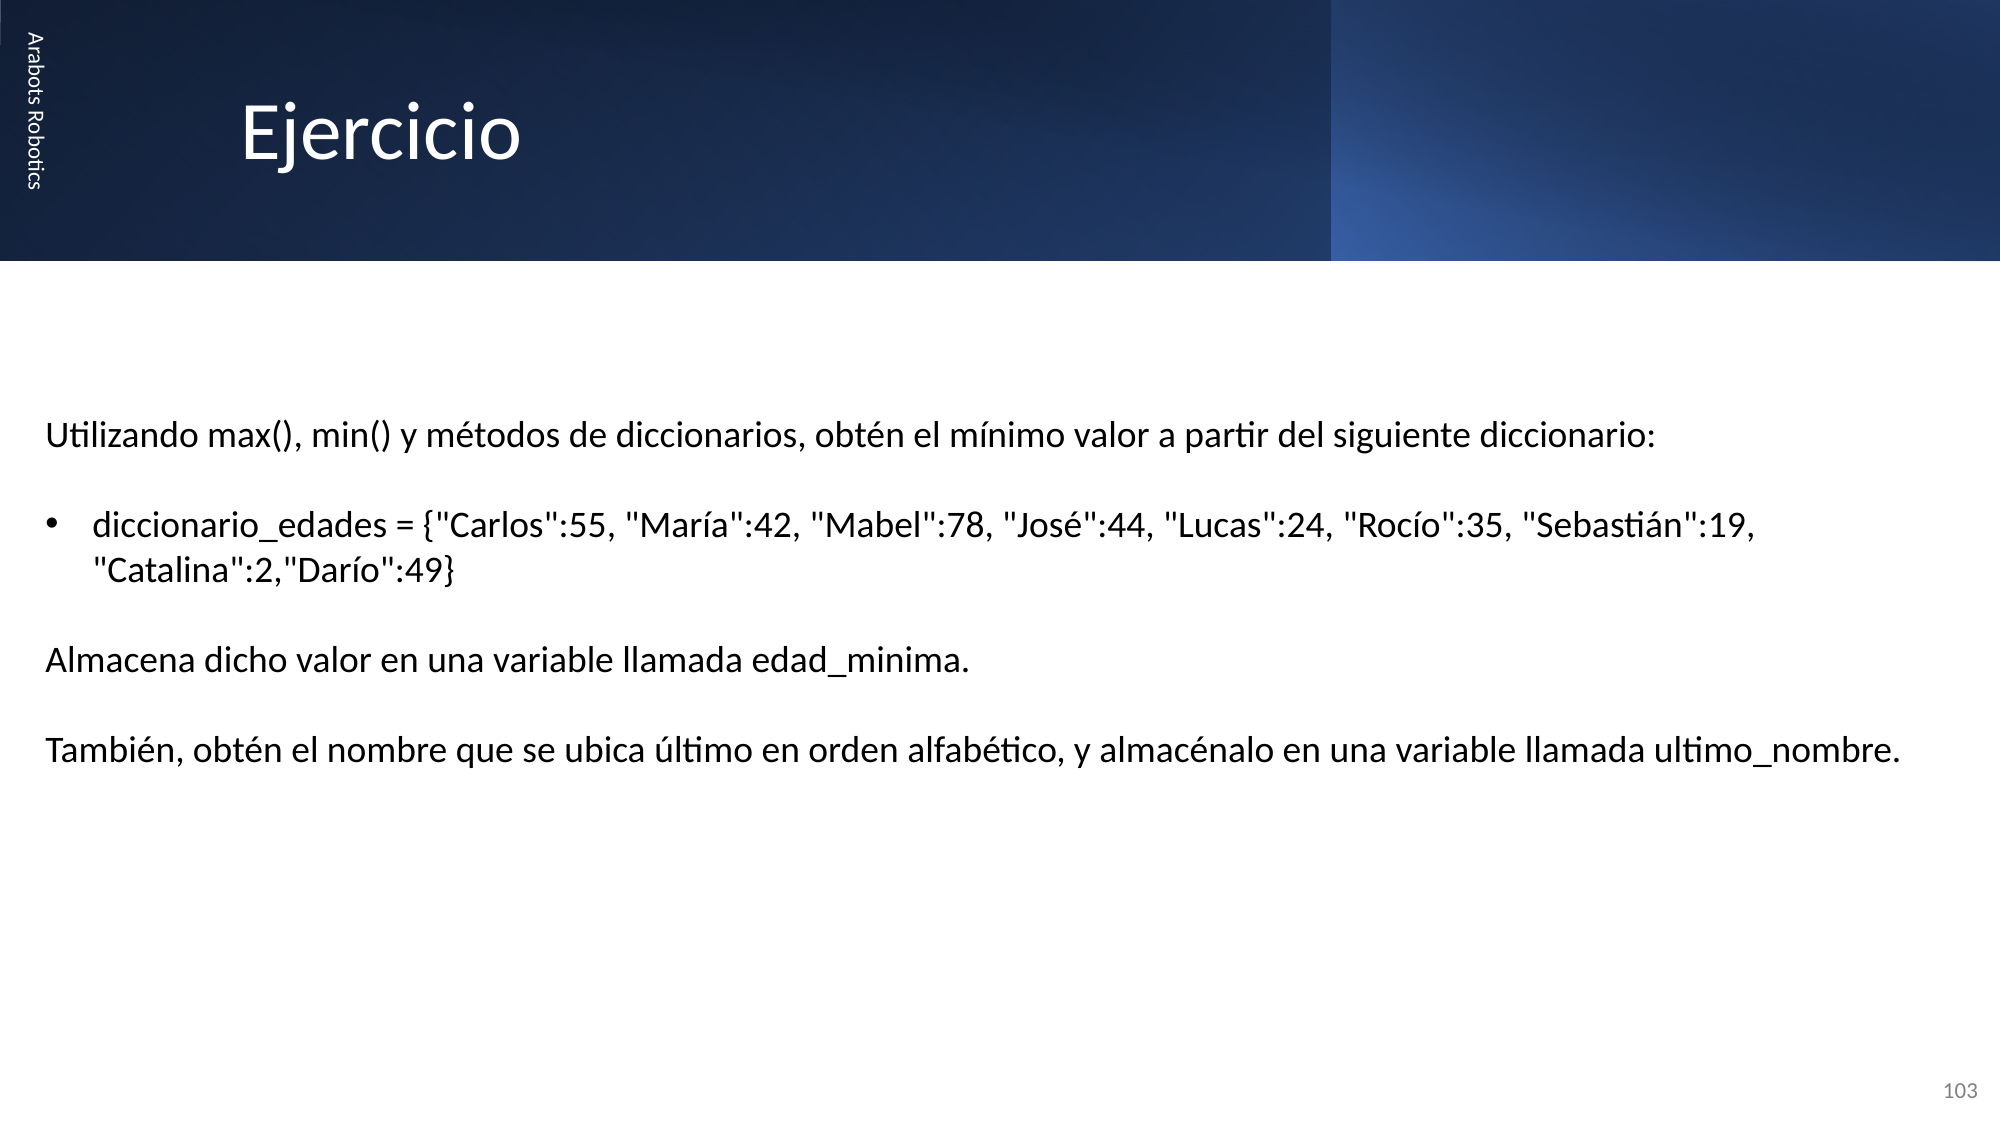

# Ejercicio
Arabots Robotics

Utilizando max(), min() y métodos de diccionarios, obtén el mínimo valor a partir del siguiente diccionario:

diccionario_edades = {"Carlos":55, "María":42, "Mabel":78, "José":44, "Lucas":24, "Rocío":35, "Sebastián":19, "Catalina":2,"Darío":49}

Almacena dicho valor en una variable llamada edad_minima.

También, obtén el nombre que se ubica último en orden alfabético, y almacénalo en una variable llamada ultimo_nombre.
103